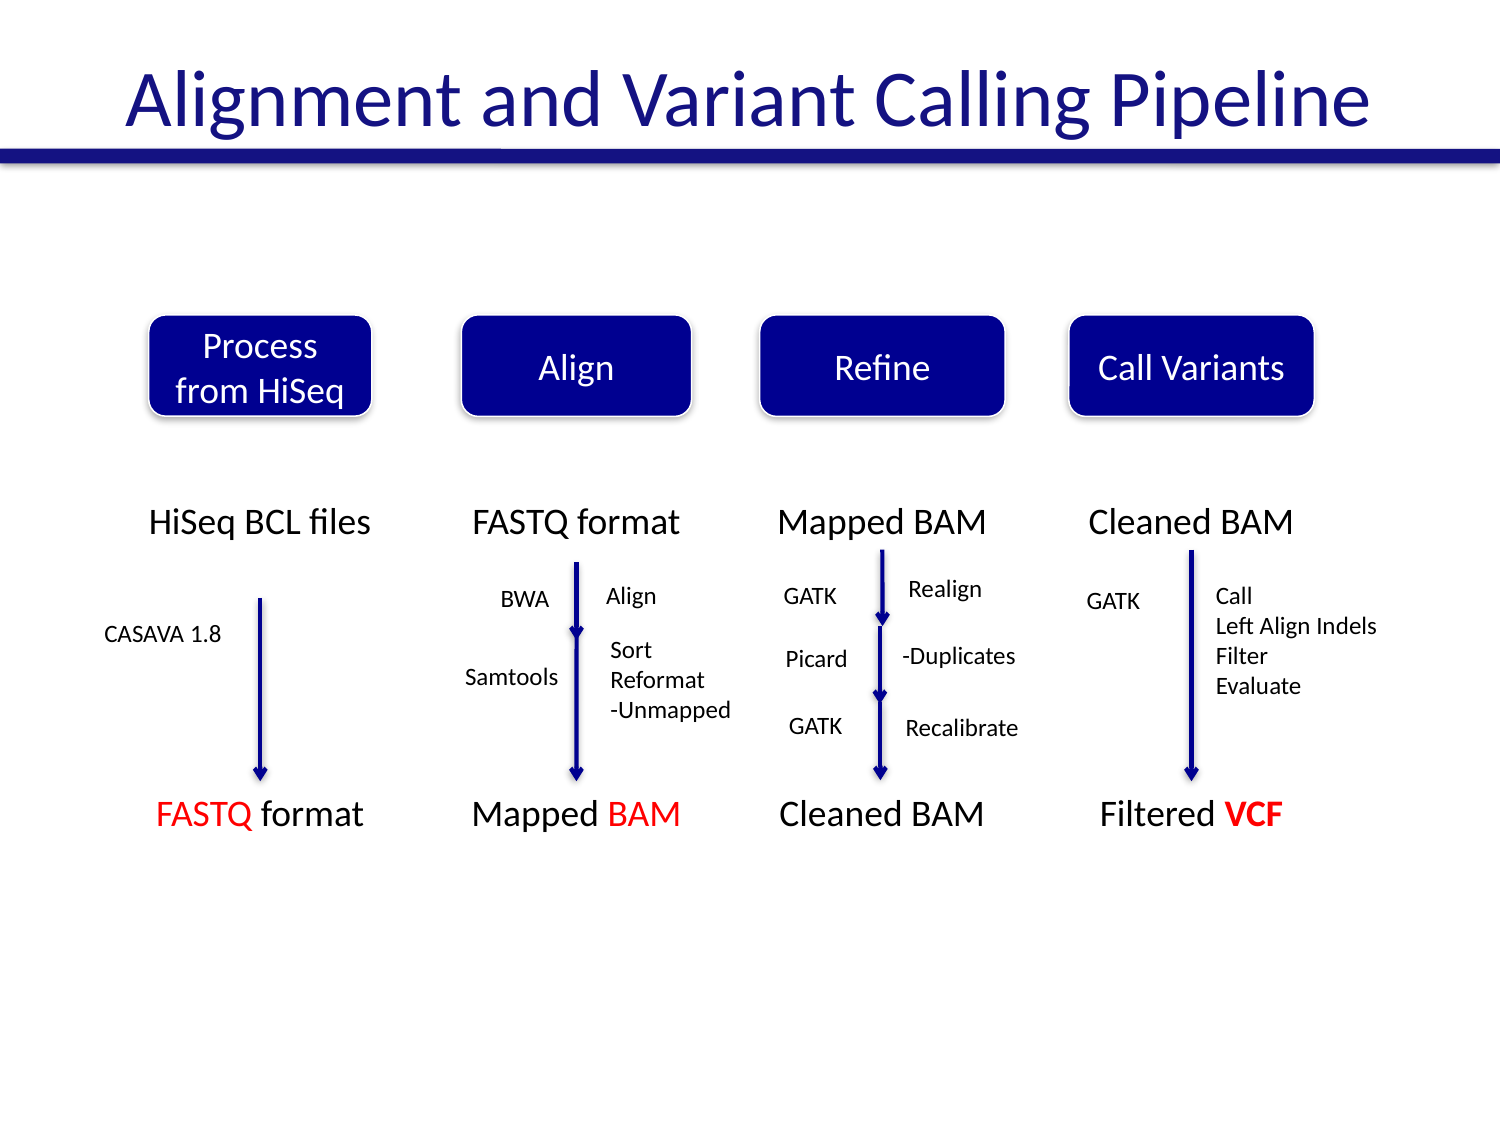

# Alignment and Variant Calling Pipeline
Align
Refine
Call Variants
Process from HiSeq
HiSeq BCL files
FASTQ format
Mapped BAM
Cleaned BAM
Realign
Call
Left Align Indels
Filter
Evaluate
Align
GATK
BWA
GATK
CASAVA 1.8
Sort
Reformat
-Unmapped
-Duplicates
Picard
Samtools
GATK
Recalibrate
FASTQ format
Mapped BAM
Cleaned BAM
Filtered VCF